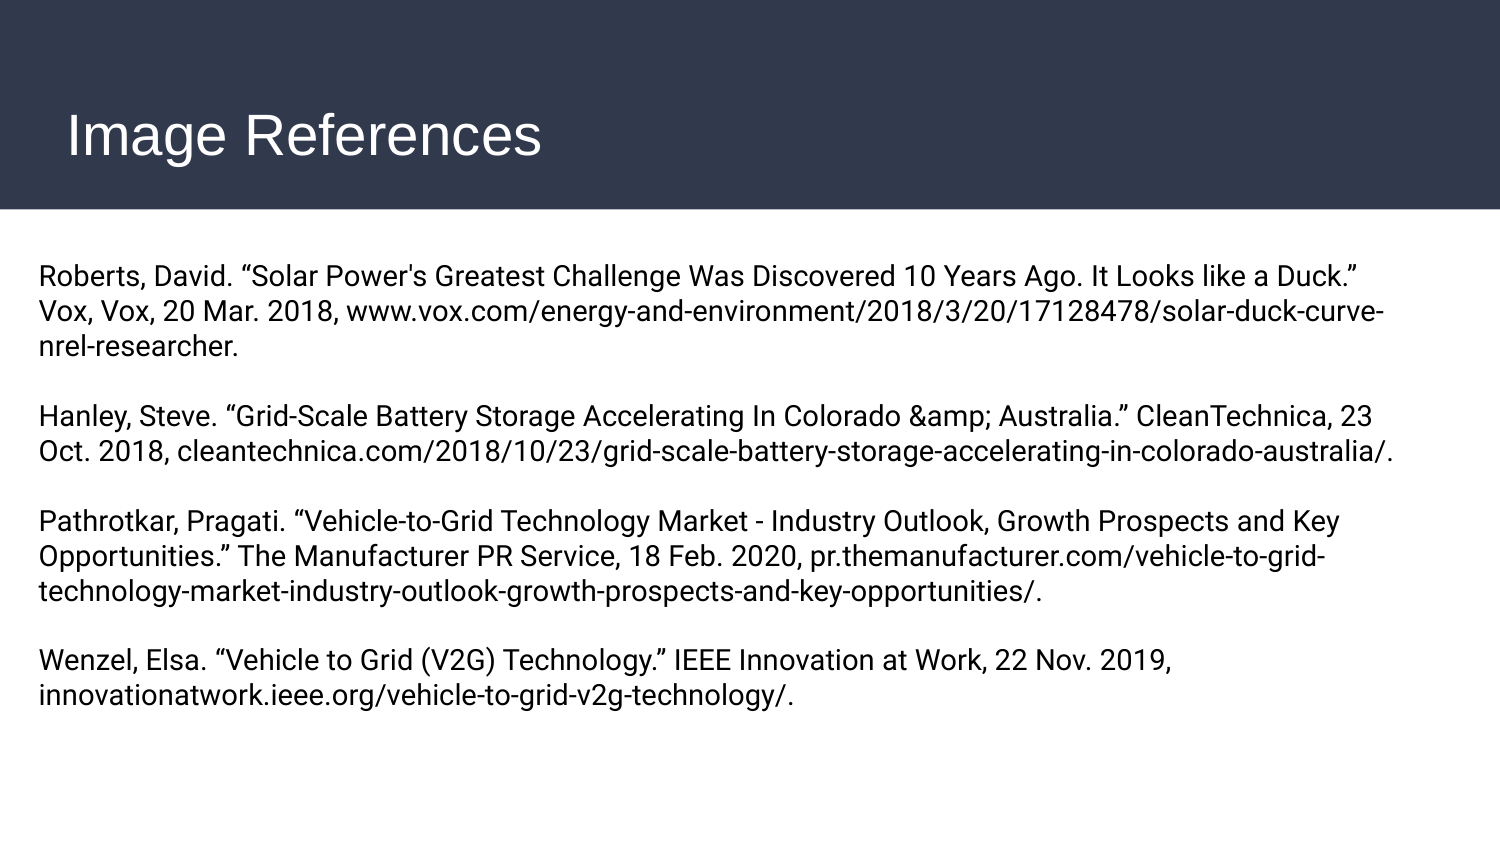

# Image References
Roberts, David. “Solar Power's Greatest Challenge Was Discovered 10 Years Ago. It Looks like a Duck.” Vox, Vox, 20 Mar. 2018, www.vox.com/energy-and-environment/2018/3/20/17128478/solar-duck-curve-nrel-researcher.

Hanley, Steve. “Grid-Scale Battery Storage Accelerating In Colorado &amp; Australia.” CleanTechnica, 23 Oct. 2018, cleantechnica.com/2018/10/23/grid-scale-battery-storage-accelerating-in-colorado-australia/.

Pathrotkar, Pragati. “Vehicle-to-Grid Technology Market - Industry Outlook, Growth Prospects and Key Opportunities.” The Manufacturer PR Service, 18 Feb. 2020, pr.themanufacturer.com/vehicle-to-grid-technology-market-industry-outlook-growth-prospects-and-key-opportunities/.

Wenzel, Elsa. “Vehicle to Grid (V2G) Technology.” IEEE Innovation at Work, 22 Nov. 2019, innovationatwork.ieee.org/vehicle-to-grid-v2g-technology/.